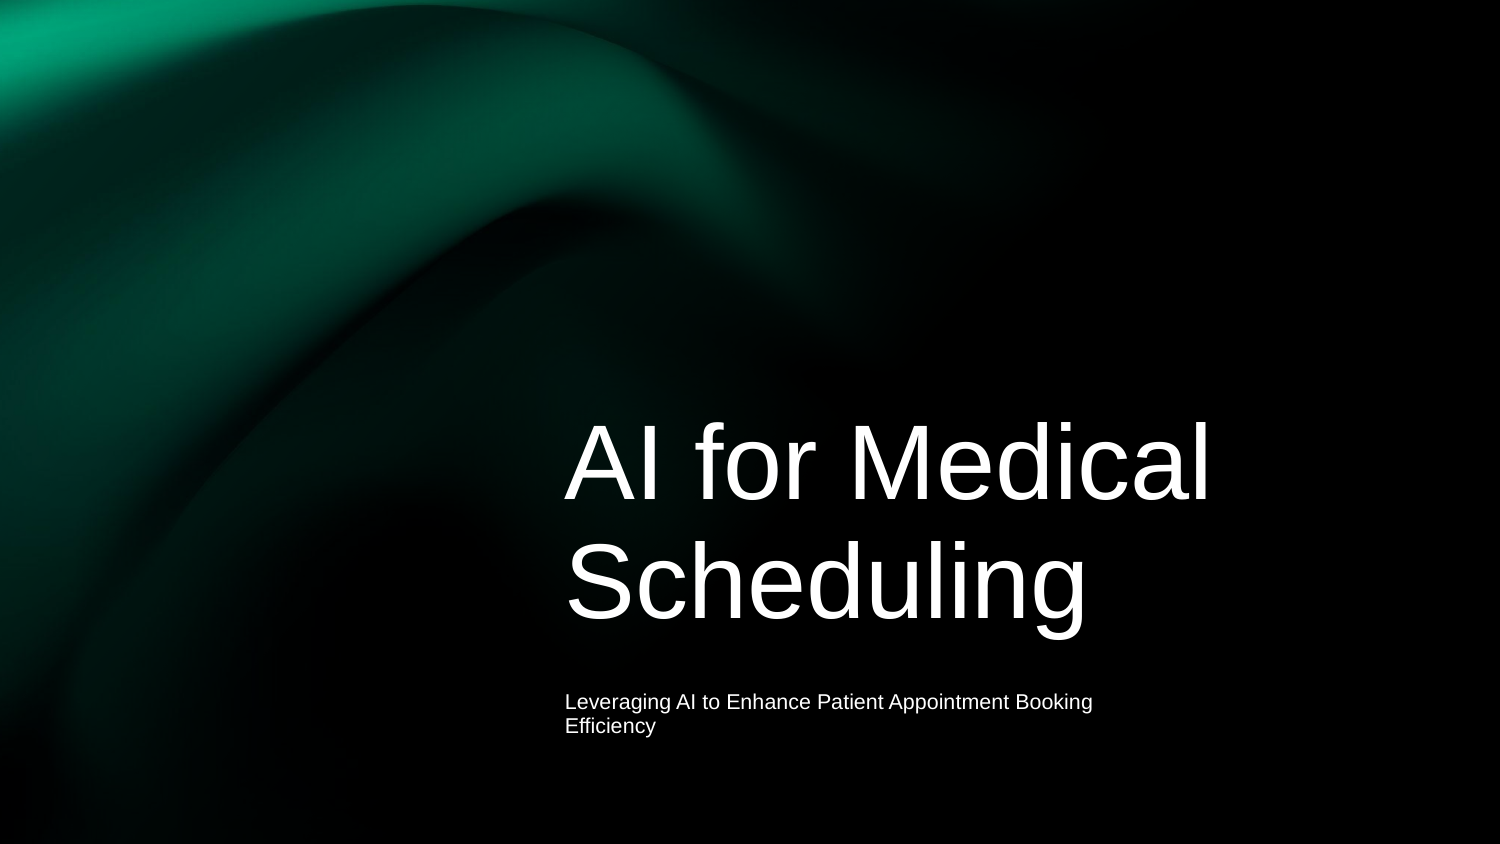

# AI for Medical Scheduling
Leveraging AI to Enhance Patient Appointment Booking Efficiency